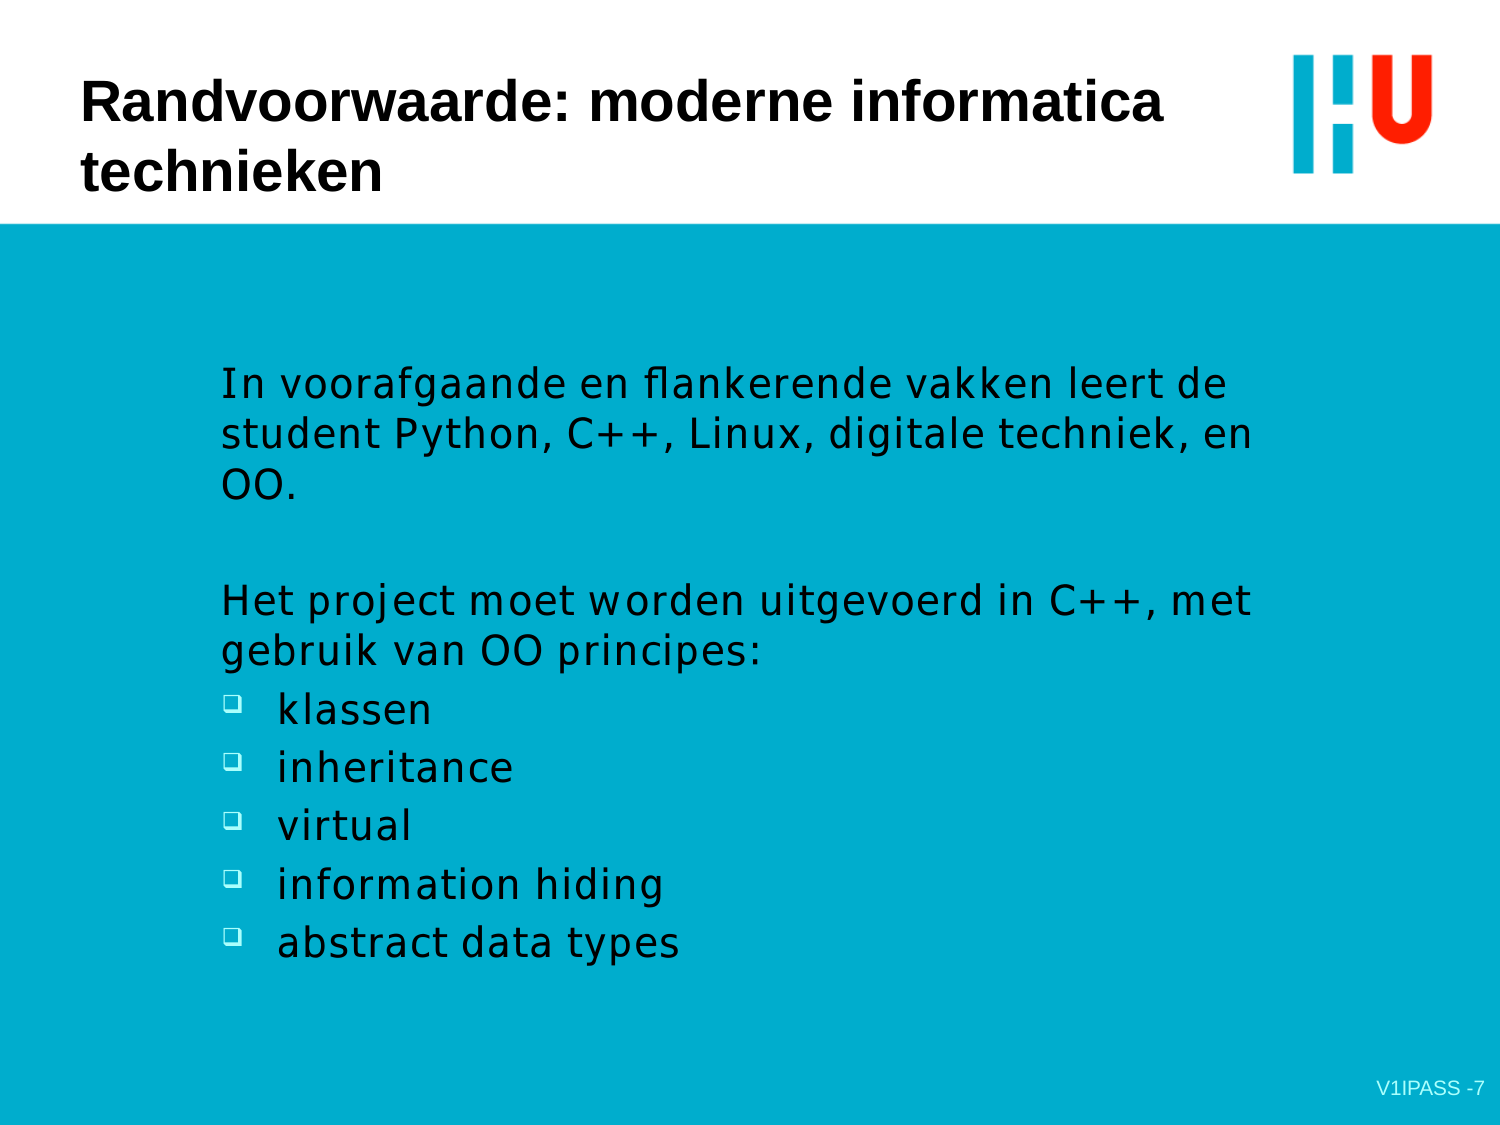

# Randvoorwaarde: moderne informatica technieken
In voorafgaande en flankerende vakken leert de student Python, C++, Linux, digitale techniek, en OO.

Het project moet worden uitgevoerd in C++, met gebruik van OO principes:
klassen
inheritance
virtual
information hiding
abstract data types

V1IPASS -7